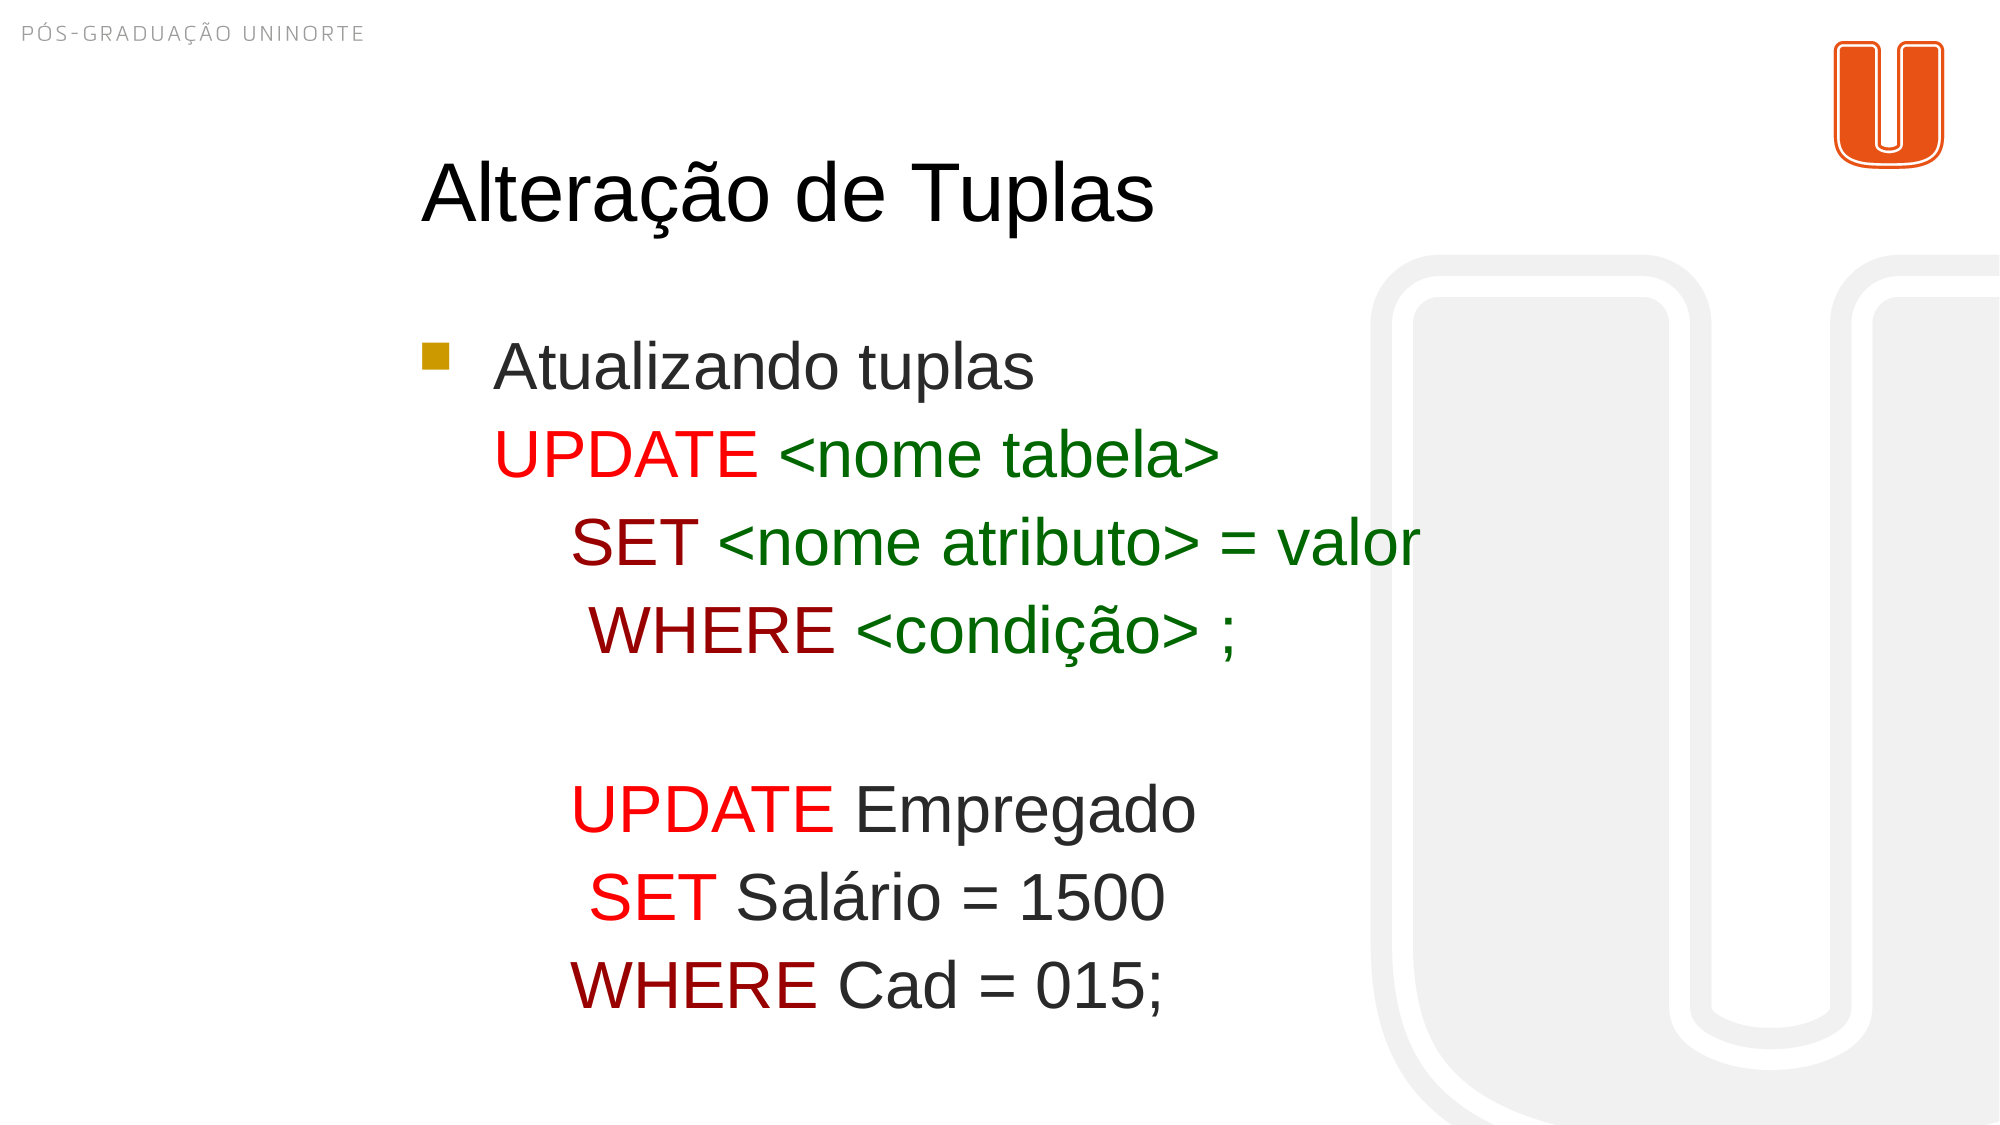

# Alteração de Tuplas
Atualizando tuplas  UPDATE <nome tabela>
SET <nome atributo> = valor  WHERE <condição> ;

UPDATE Empregado  SET Salário = 1500  WHERE Cad = 015;